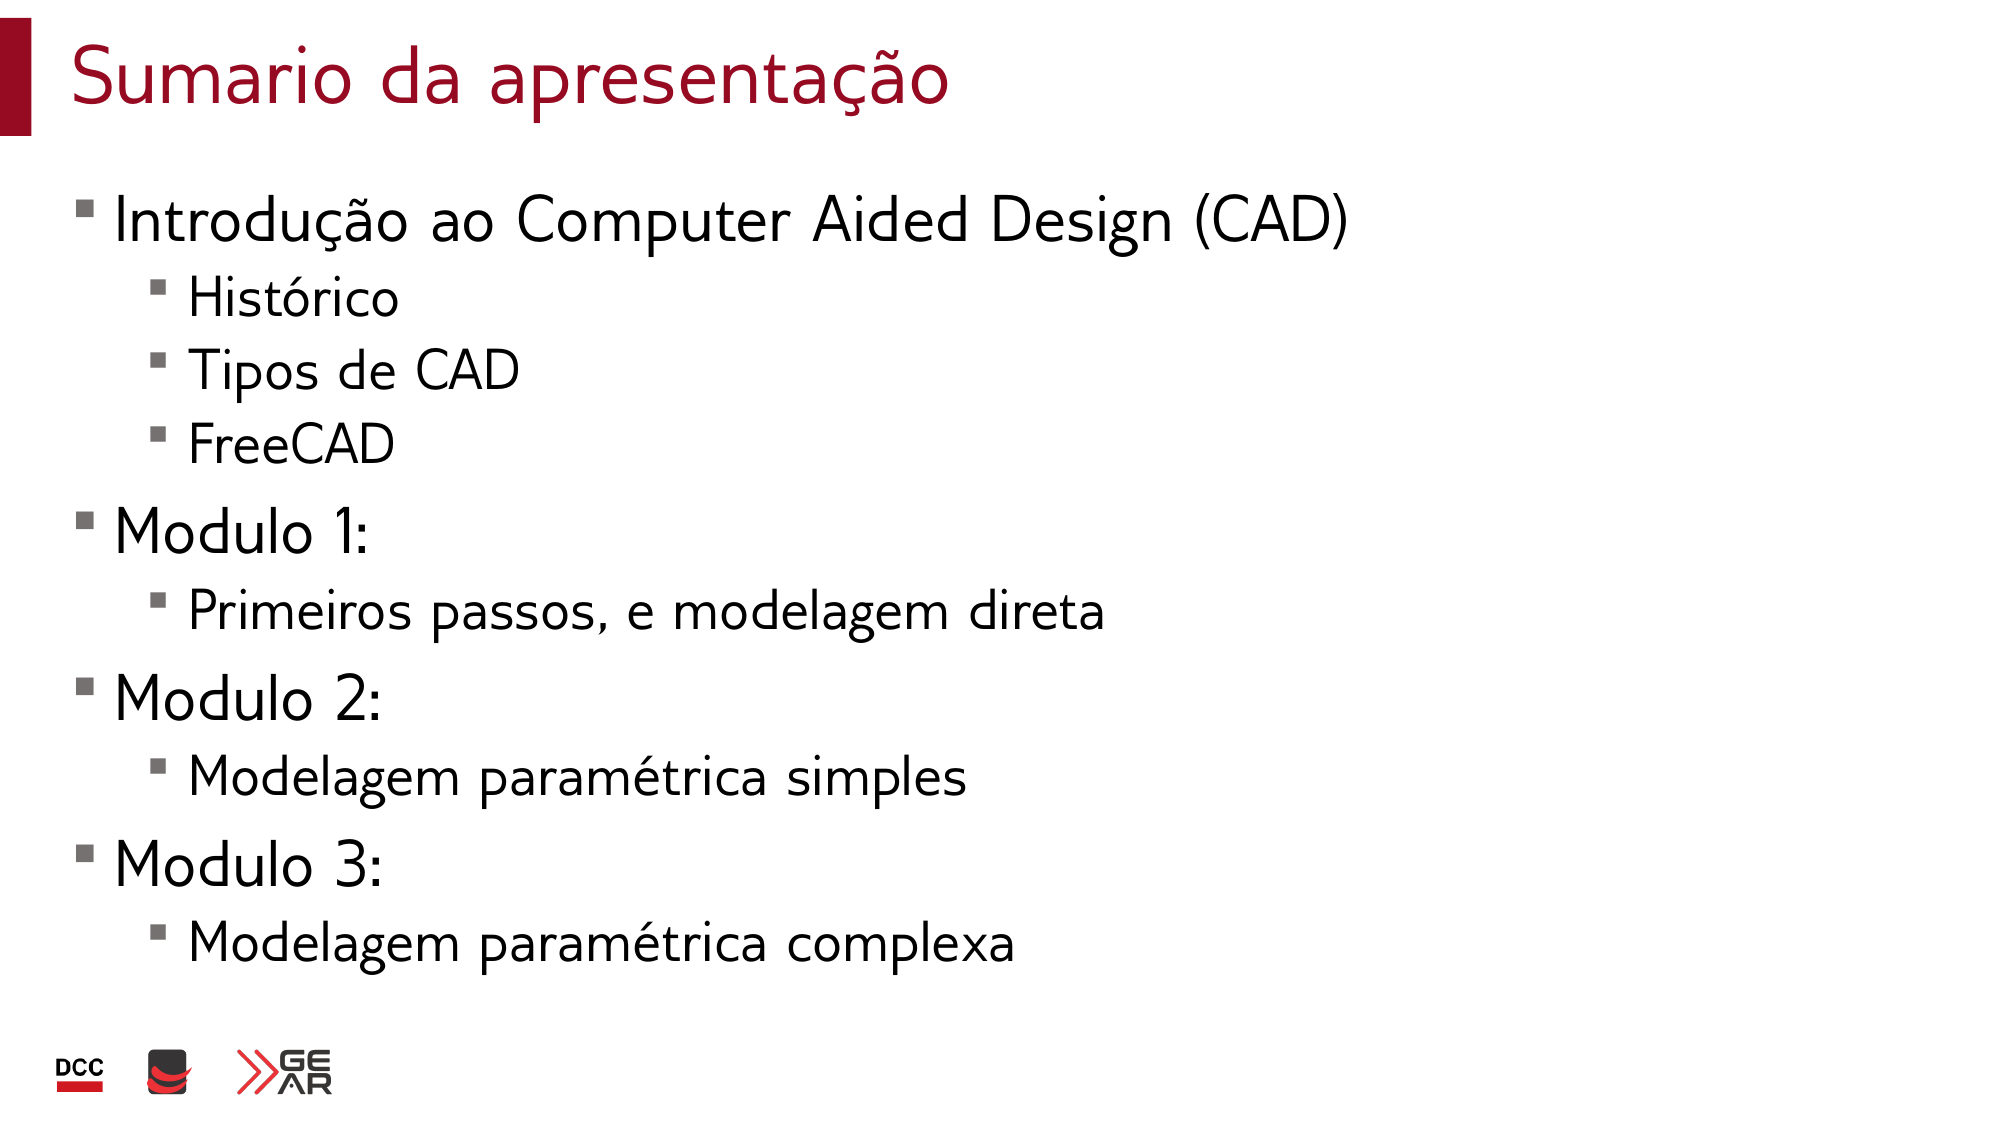

# Sumario da apresentação
Introdução ao Computer Aided Design (CAD)
Histórico
Tipos de CAD
FreeCAD
Modulo 1:
Primeiros passos, e modelagem direta
Modulo 2:
Modelagem paramétrica simples
Modulo 3:
Modelagem paramétrica complexa